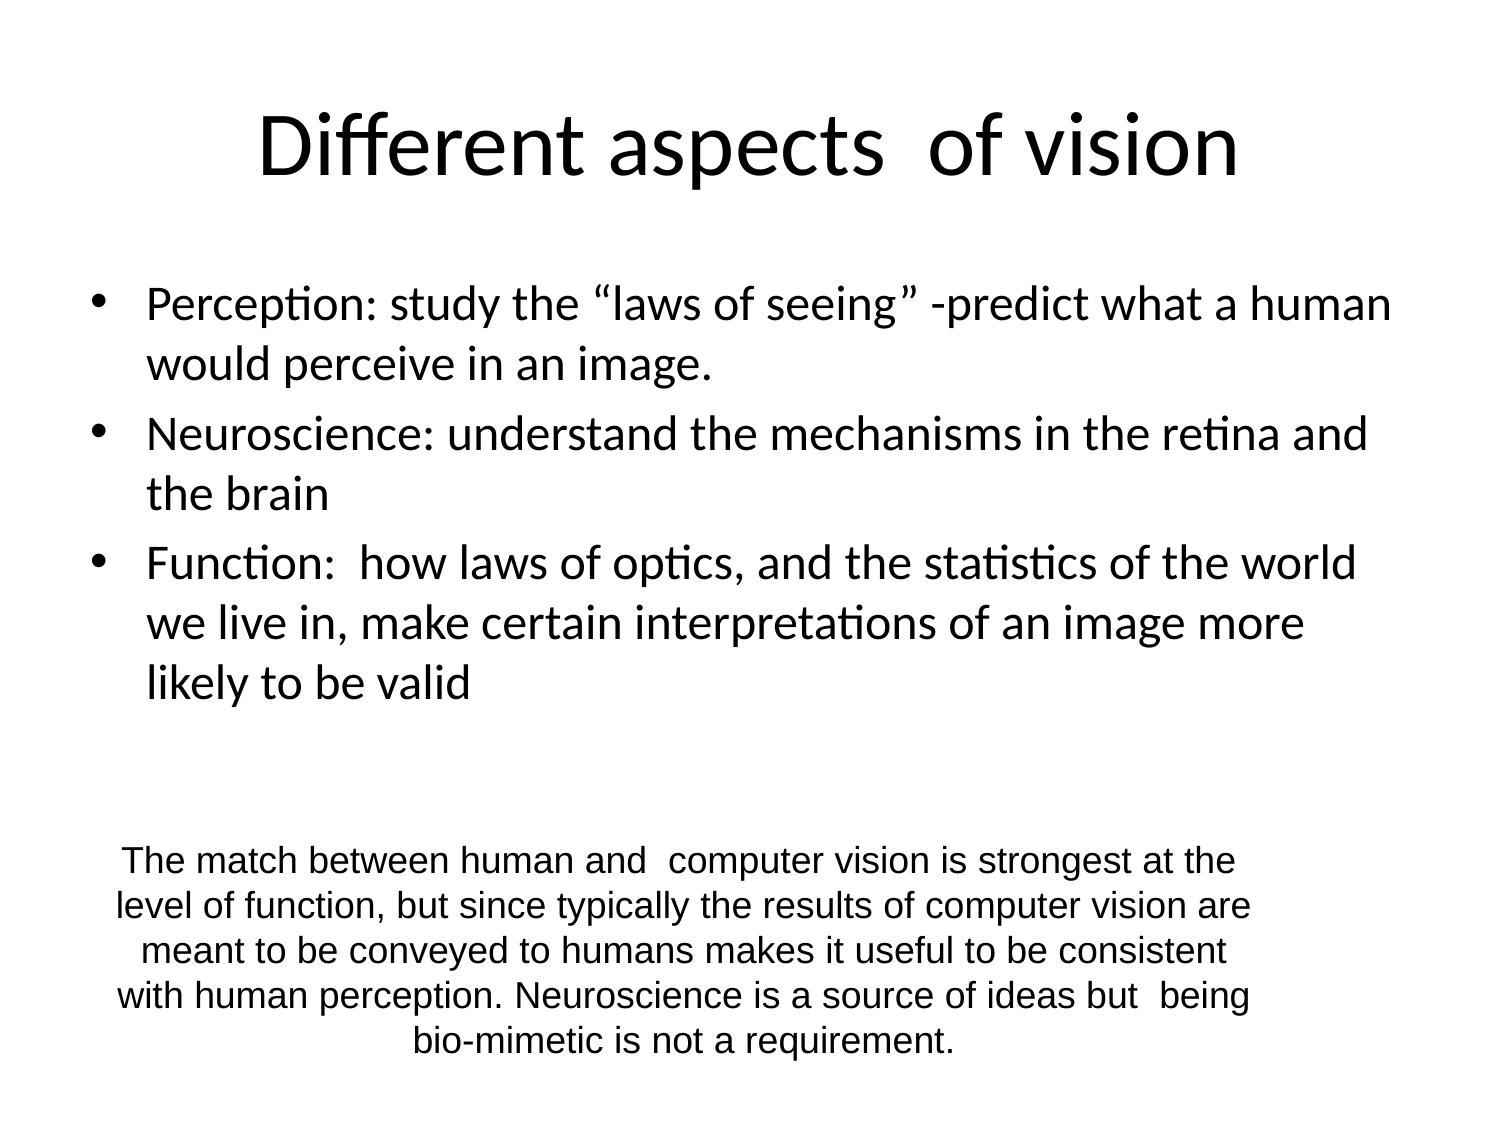

# Different aspects  of vision
Perception: study the “laws of seeing” -predict what a human would perceive in an image.
Neuroscience: understand the mechanisms in the retina and the brain
Function:  how laws of optics, and the statistics of the world we live in, make certain interpretations of an image more likely to be valid
The match between human and  computer vision is strongest at the
level of function, but since typically the results of computer vision are
meant to be conveyed to humans makes it useful to be consistent
with human perception. Neuroscience is a source of ideas but  being
bio-mimetic is not a requirement.